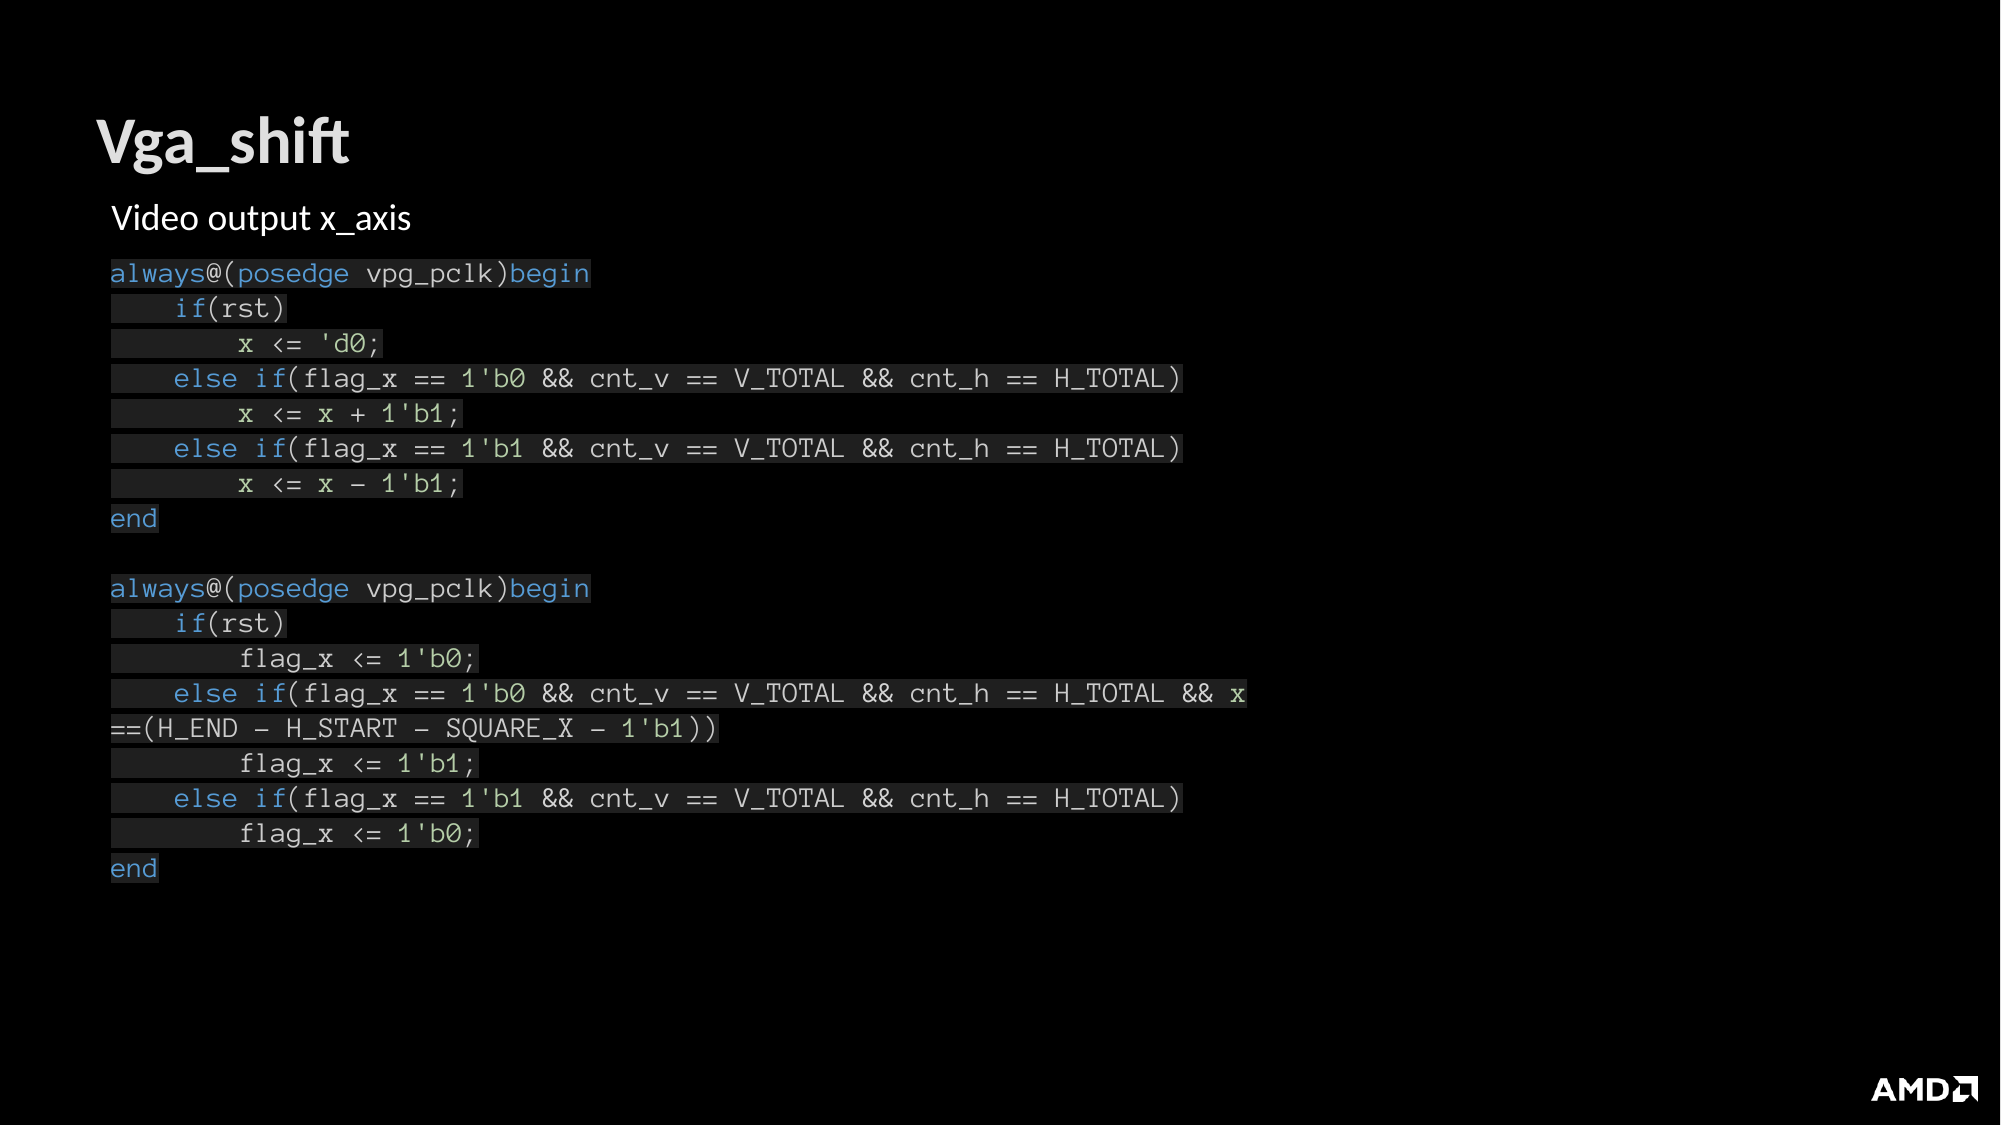

# Vga_shift
Video output x_axis
always@(posedge vpg_pclk)begin
    if(rst)
        x <= 'd0;
    else if(flag_x == 1'b0 && cnt_v == V_TOTAL && cnt_h == H_TOTAL)
        x <= x + 1'b1;
    else if(flag_x == 1'b1 && cnt_v == V_TOTAL && cnt_h == H_TOTAL)
        x <= x - 1'b1;
end
always@(posedge vpg_pclk)begin
    if(rst)
        flag_x <= 1'b0;
    else if(flag_x == 1'b0 && cnt_v == V_TOTAL && cnt_h == H_TOTAL && x ==(H_END - H_START - SQUARE_X - 1'b1))
        flag_x <= 1'b1;
    else if(flag_x == 1'b1 && cnt_v == V_TOTAL && cnt_h == H_TOTAL)
        flag_x <= 1'b0;
end